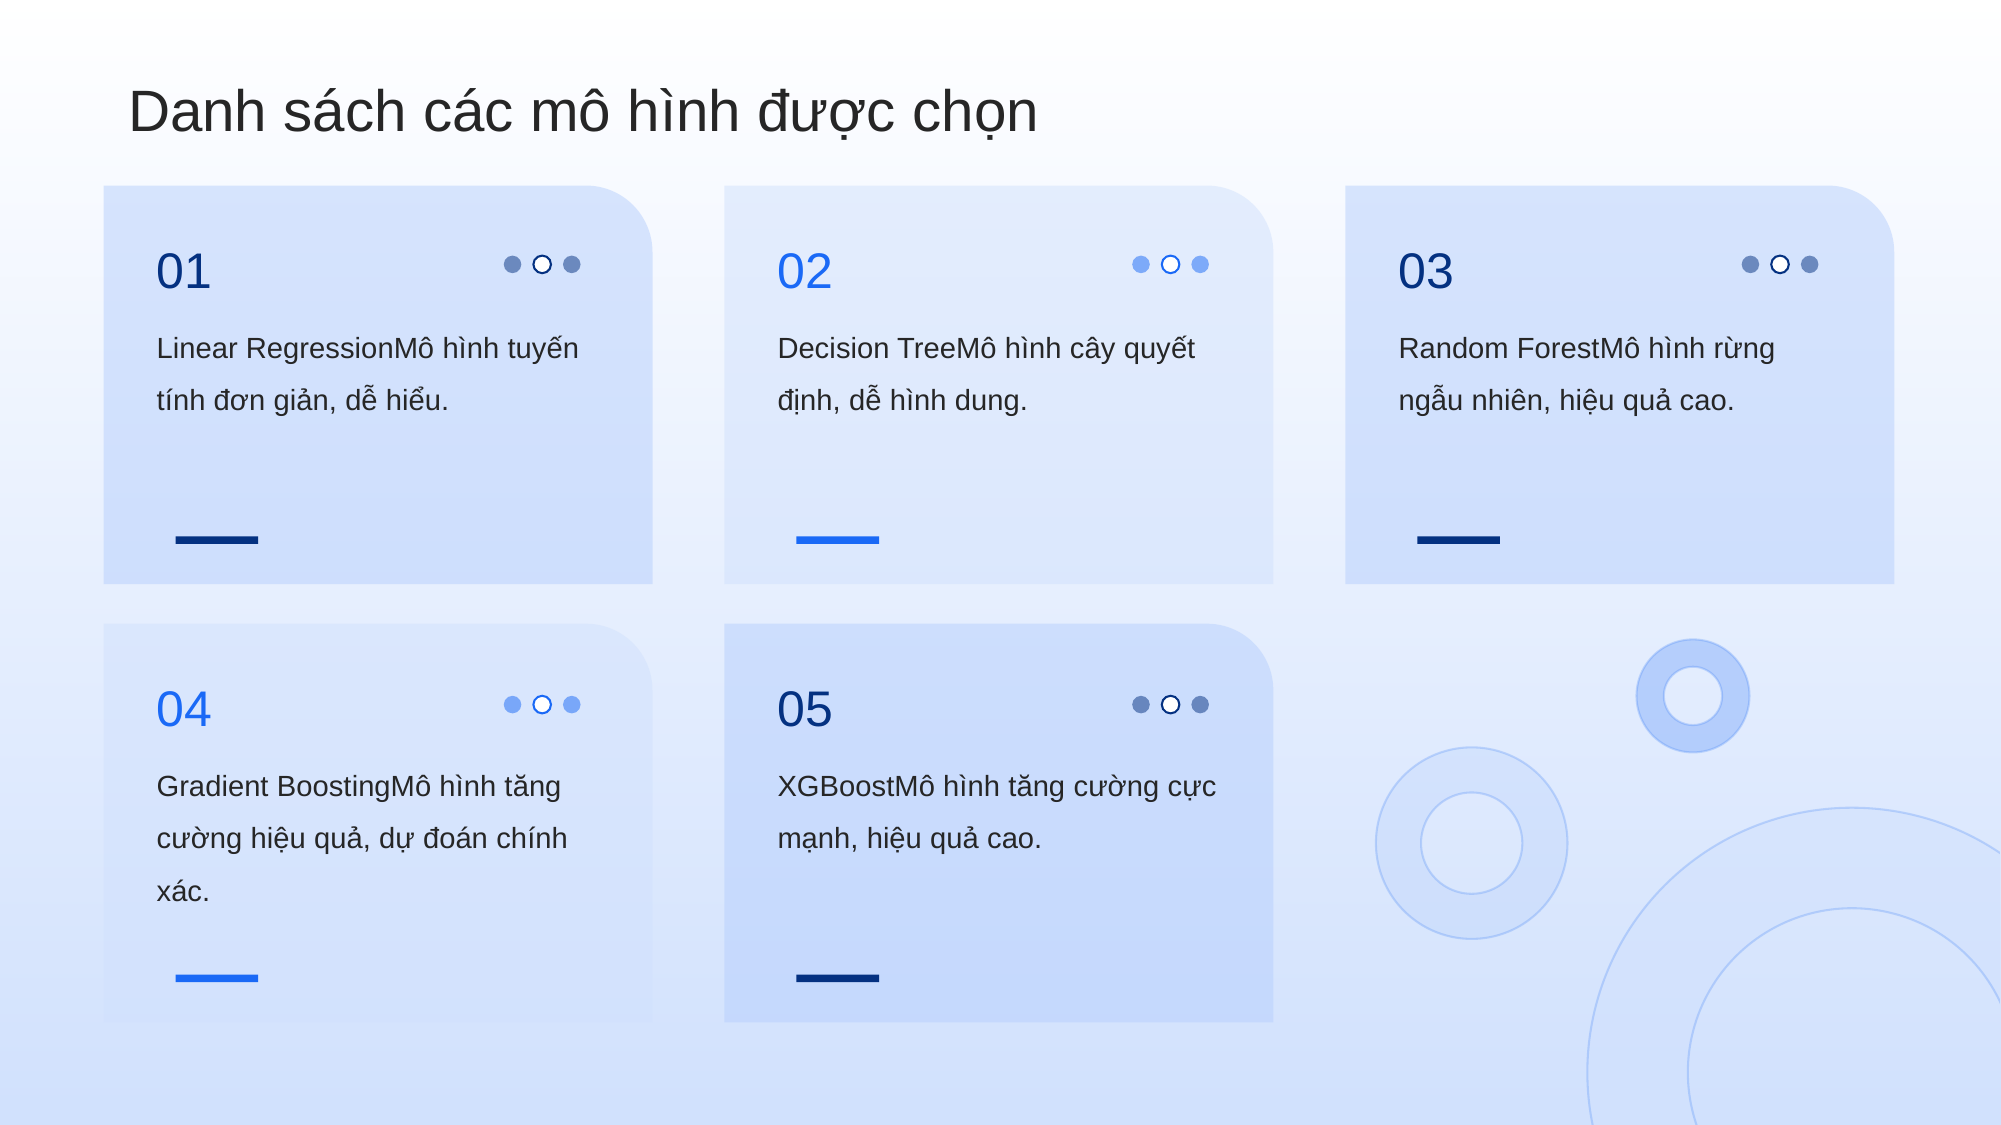

Danh sách các mô hình được chọn

01
02
03

Linear RegressionMô hình tuyến tính đơn giản, dễ hiểu.
Decision TreeMô hình cây quyết định, dễ hình dung.
Random ForestMô hình rừng ngẫu nhiên, hiệu quả cao.

04
05

Gradient BoostingMô hình tăng cường hiệu quả, dự đoán chính xác.
XGBoostMô hình tăng cường cực mạnh, hiệu quả cao.